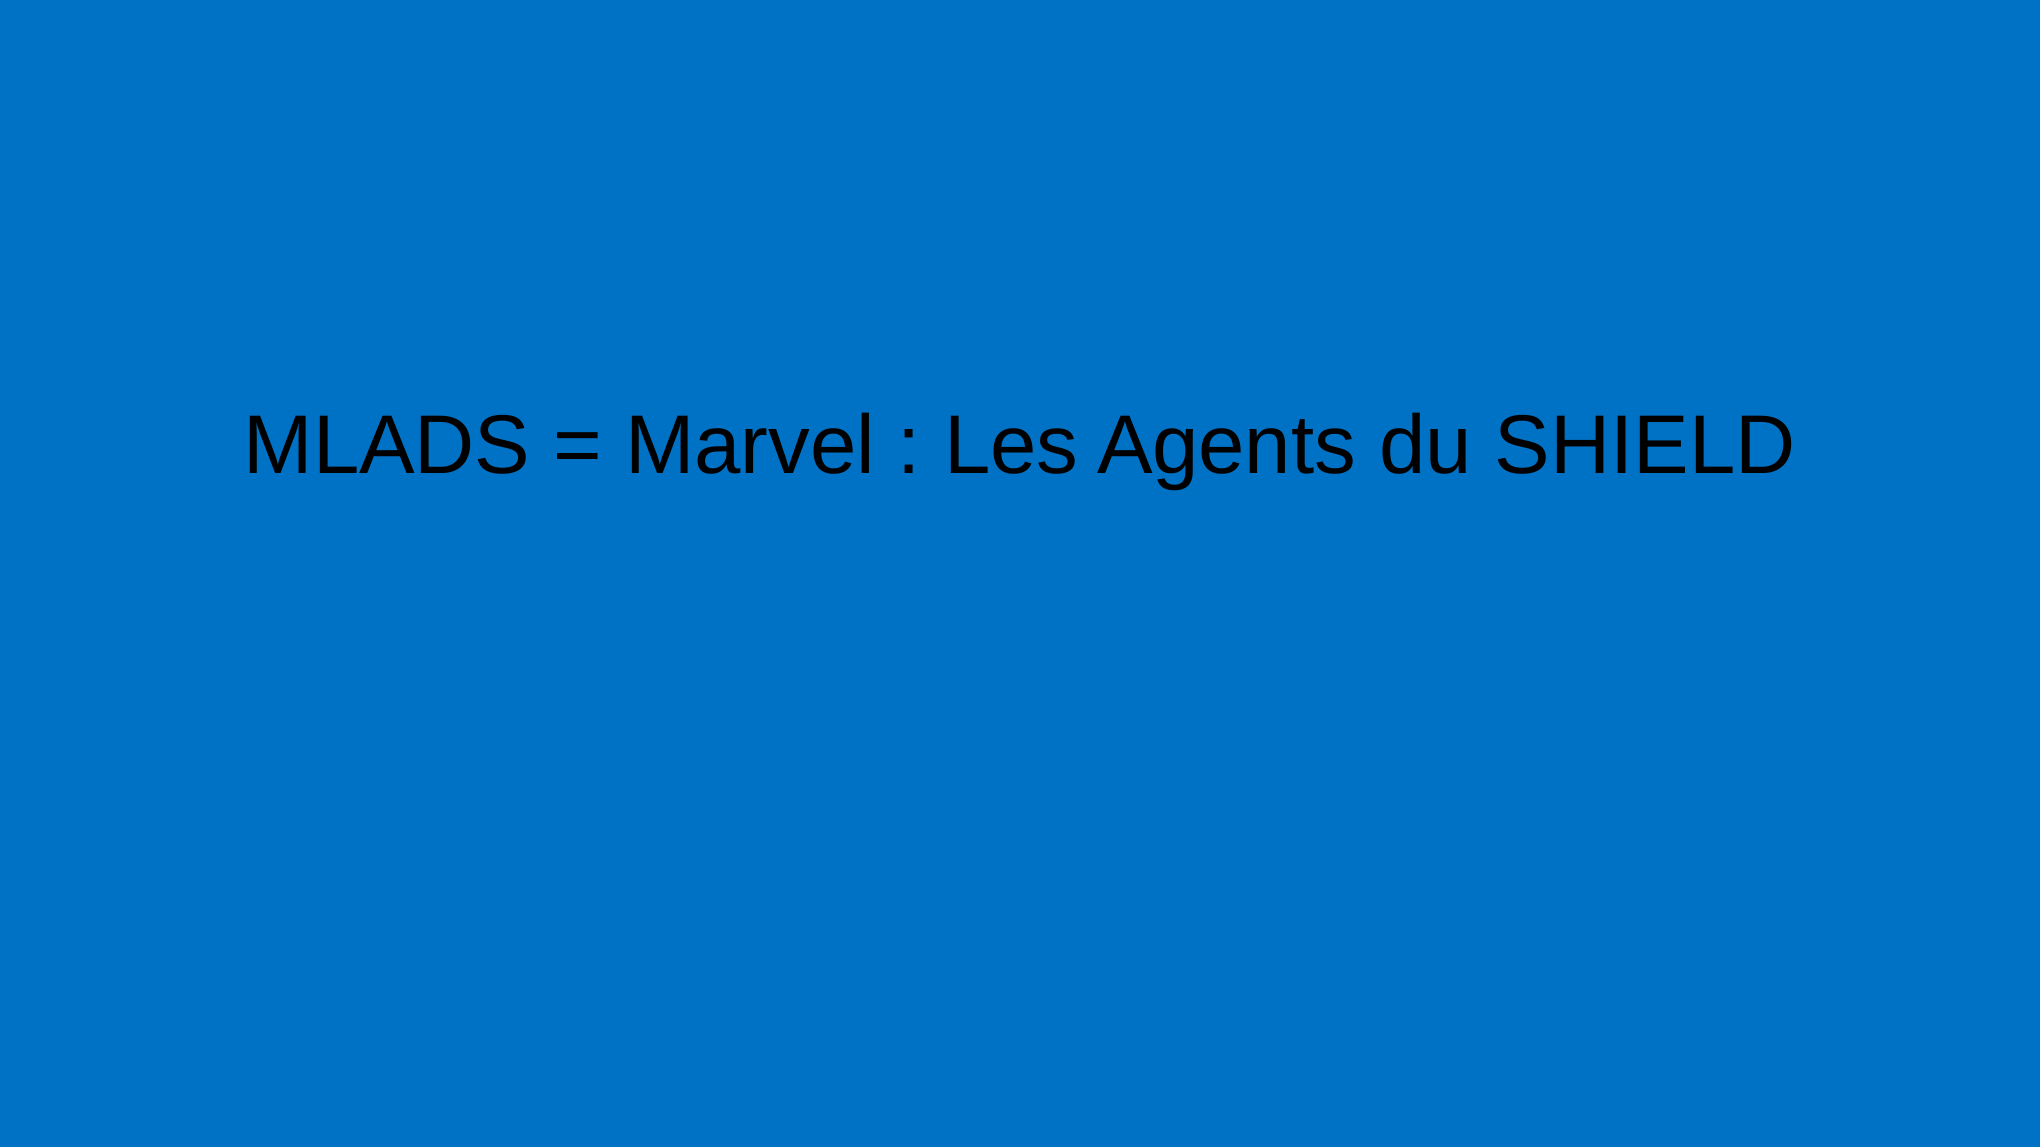

#
MLADS = Marvel : Les Agents du SHIELD